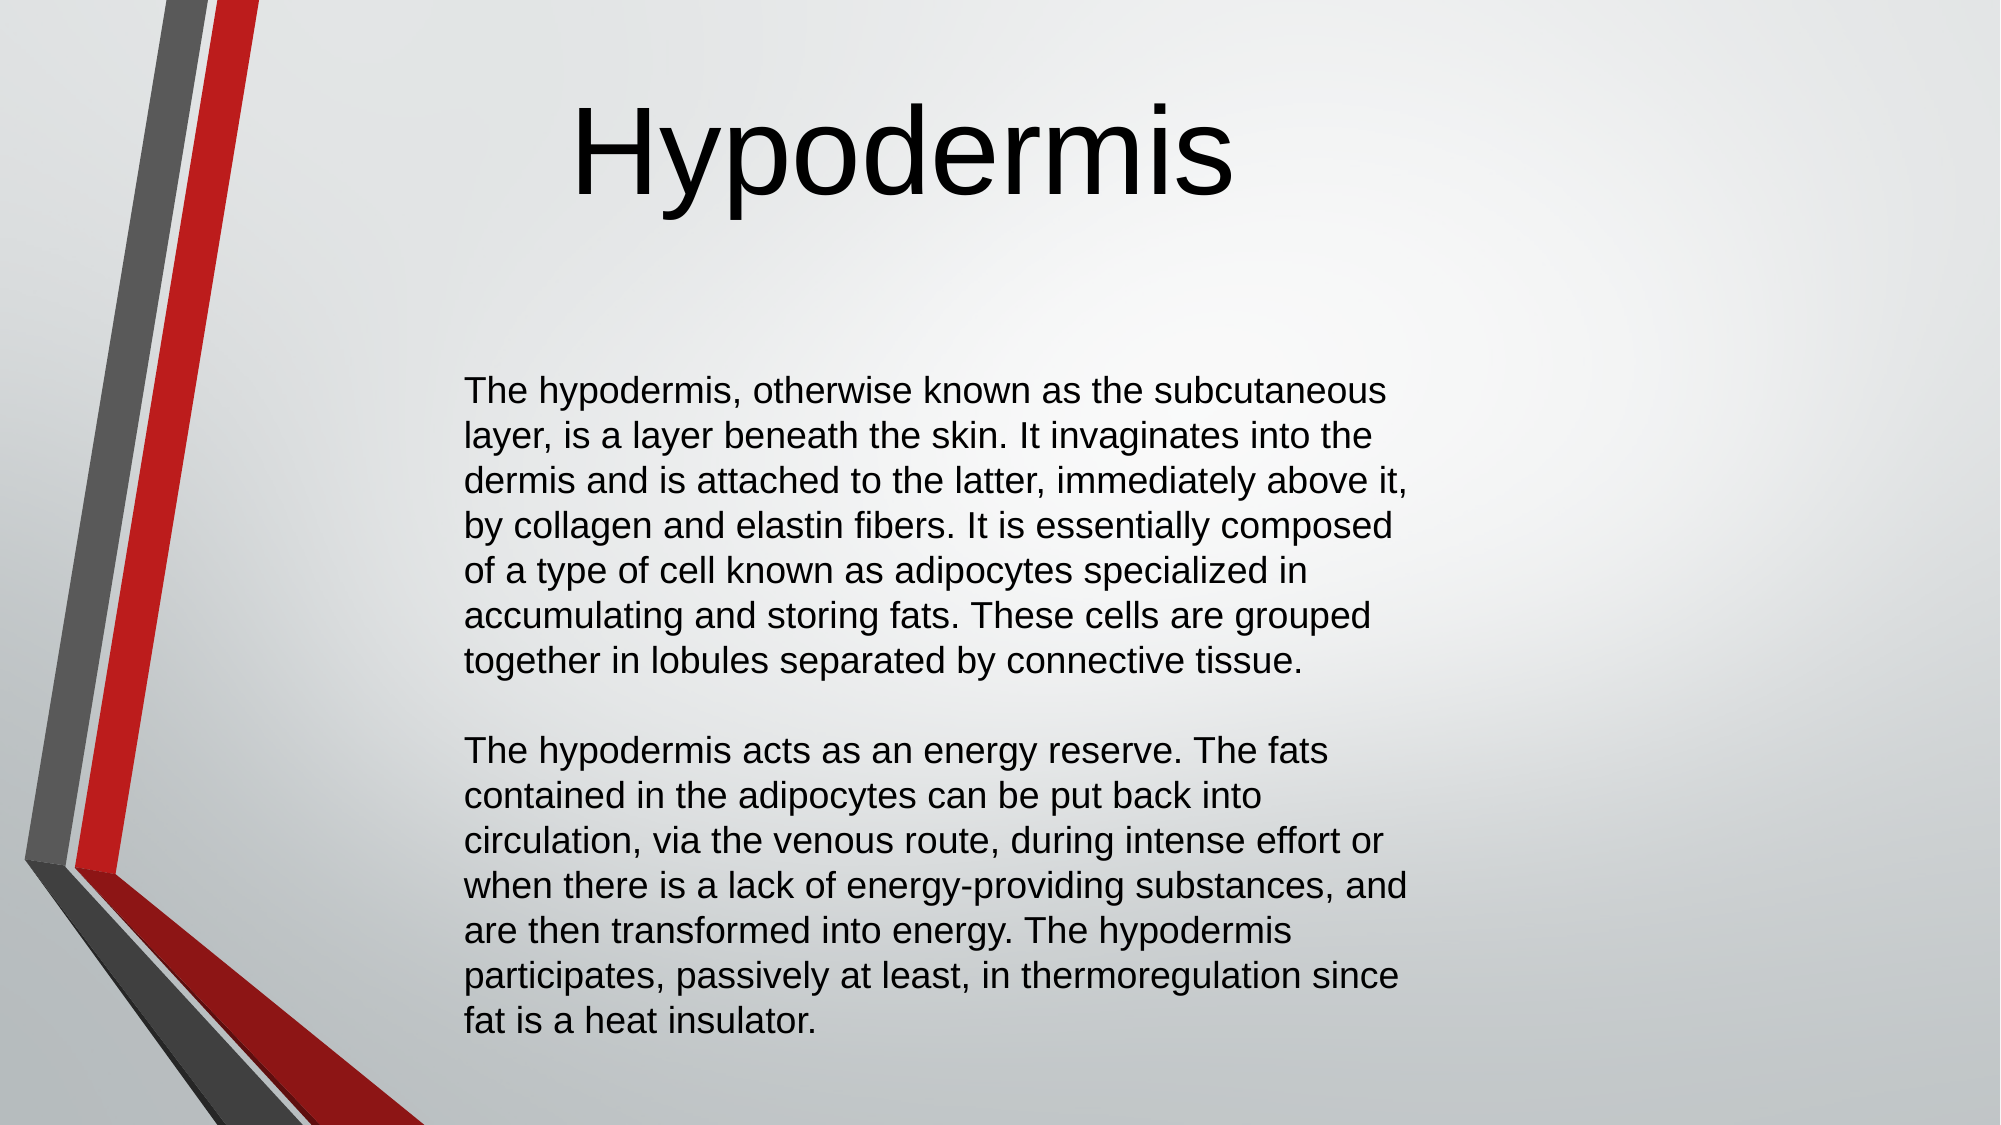

Hypodermis
The hypodermis, otherwise known as the subcutaneous layer, is a layer beneath the skin. It invaginates into the dermis and is attached to the latter, immediately above it, by collagen and elastin fibers. It is essentially composed of a type of cell known as adipocytes specialized in accumulating and storing fats. These cells are grouped together in lobules separated by connective tissue.

The hypodermis acts as an energy reserve. The fats contained in the adipocytes can be put back into circulation, via the venous route, during intense effort or when there is a lack of energy-providing substances, and are then transformed into energy. The hypodermis participates, passively at least, in thermoregulation since fat is a heat insulator.